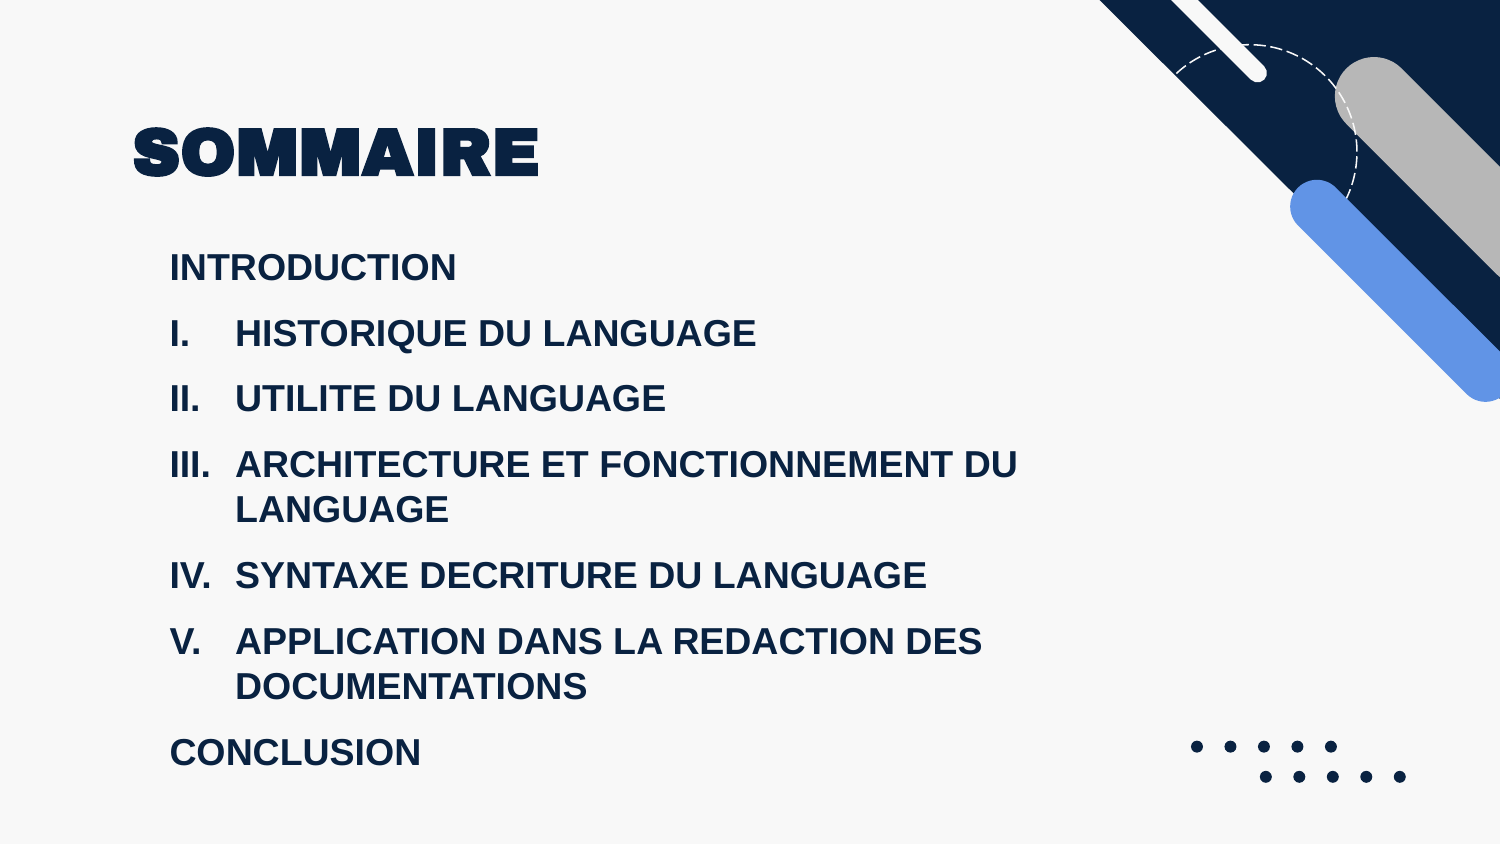

# SOMMAIRE
INTRODUCTION
HISTORIQUE DU LANGUAGE
UTILITE DU LANGUAGE
ARCHITECTURE ET FONCTIONNEMENT DU LANGUAGE
SYNTAXE DECRITURE DU LANGUAGE
APPLICATION DANS LA REDACTION DES DOCUMENTATIONS
CONCLUSION